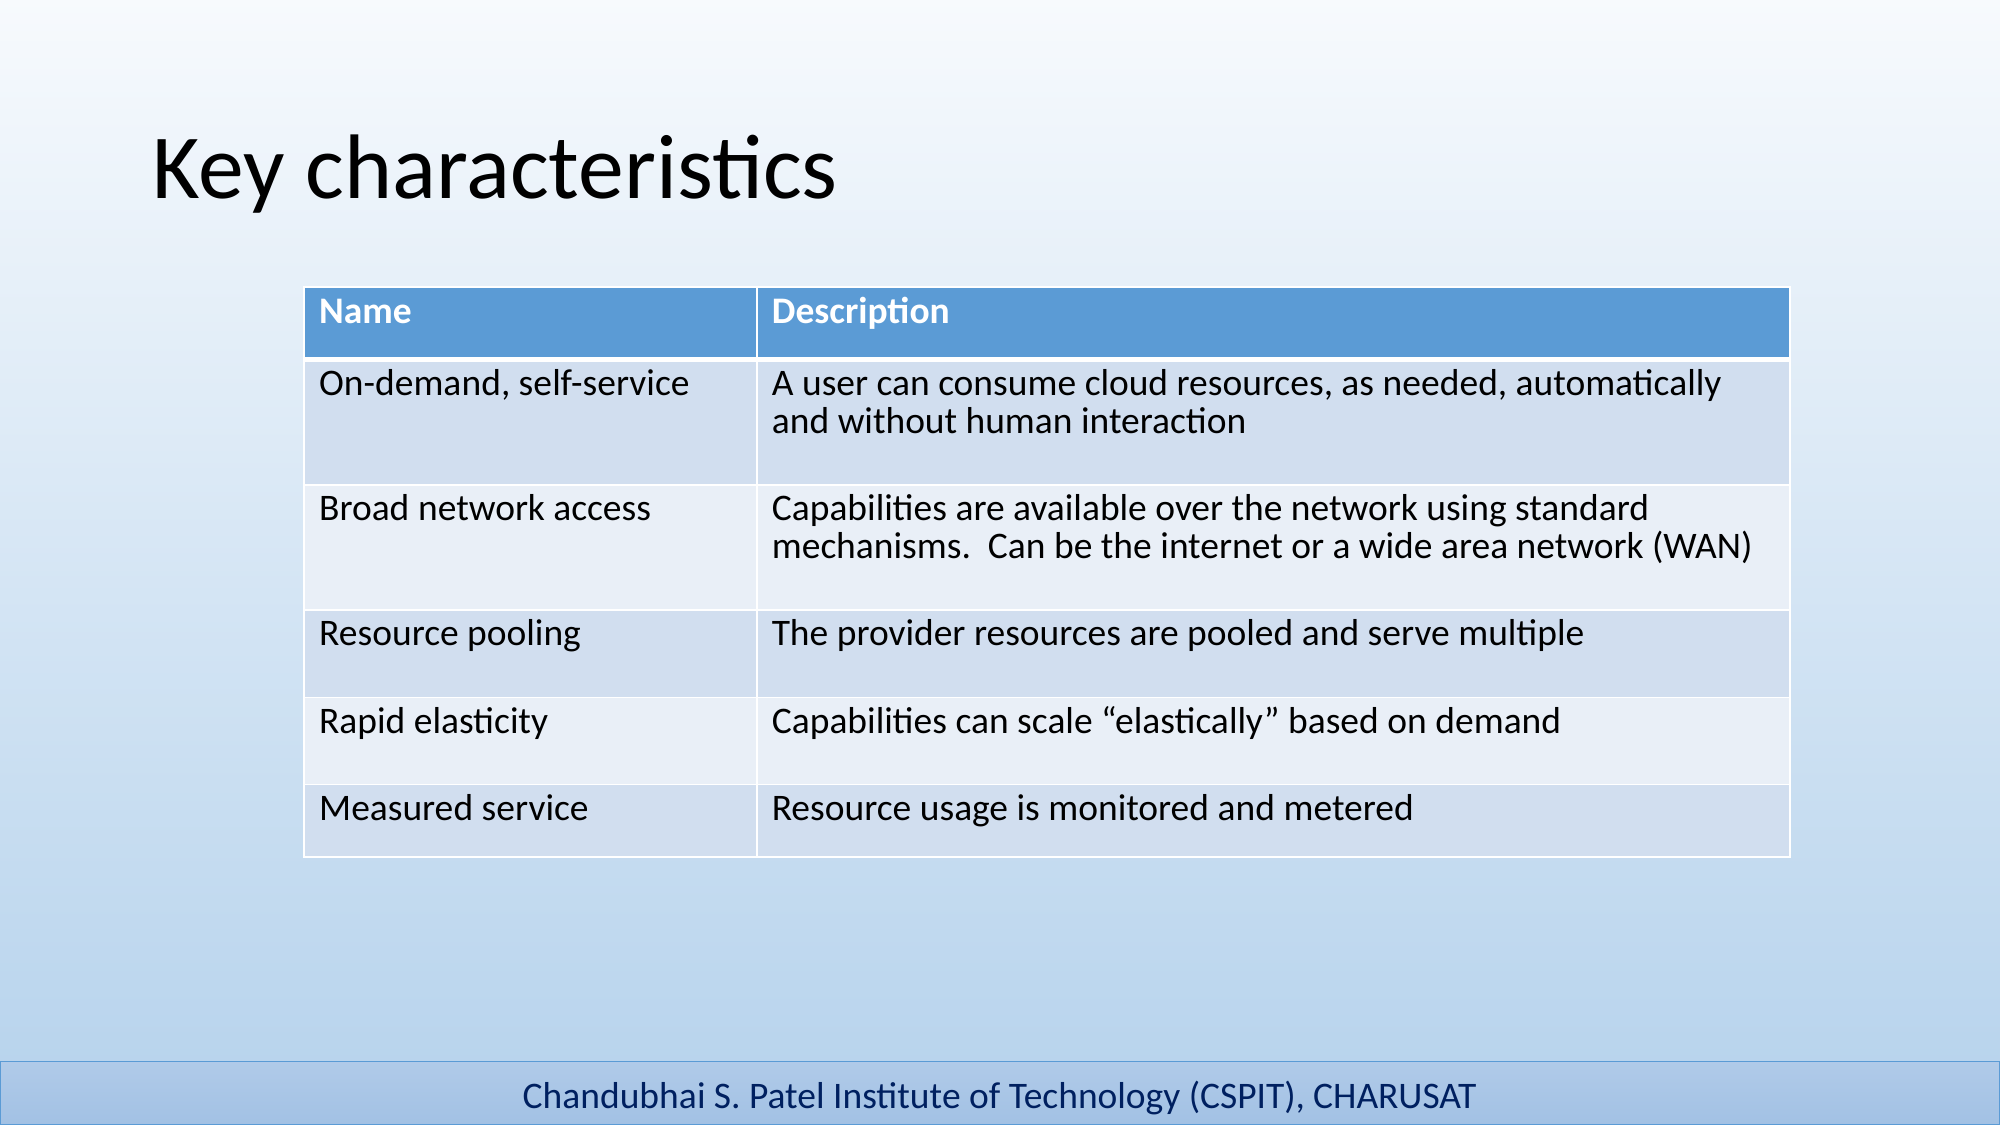

# Key characteristics
| Name | Description |
| --- | --- |
| On-demand, self-service | A user can consume cloud resources, as needed, automatically and without human interaction |
| Broad network access | Capabilities are available over the network using standard mechanisms. Can be the internet or a wide area network (WAN) |
| Resource pooling | The provider resources are pooled and serve multiple |
| Rapid elasticity | Capabilities can scale “elastically” based on demand |
| Measured service | Resource usage is monitored and metered |
14